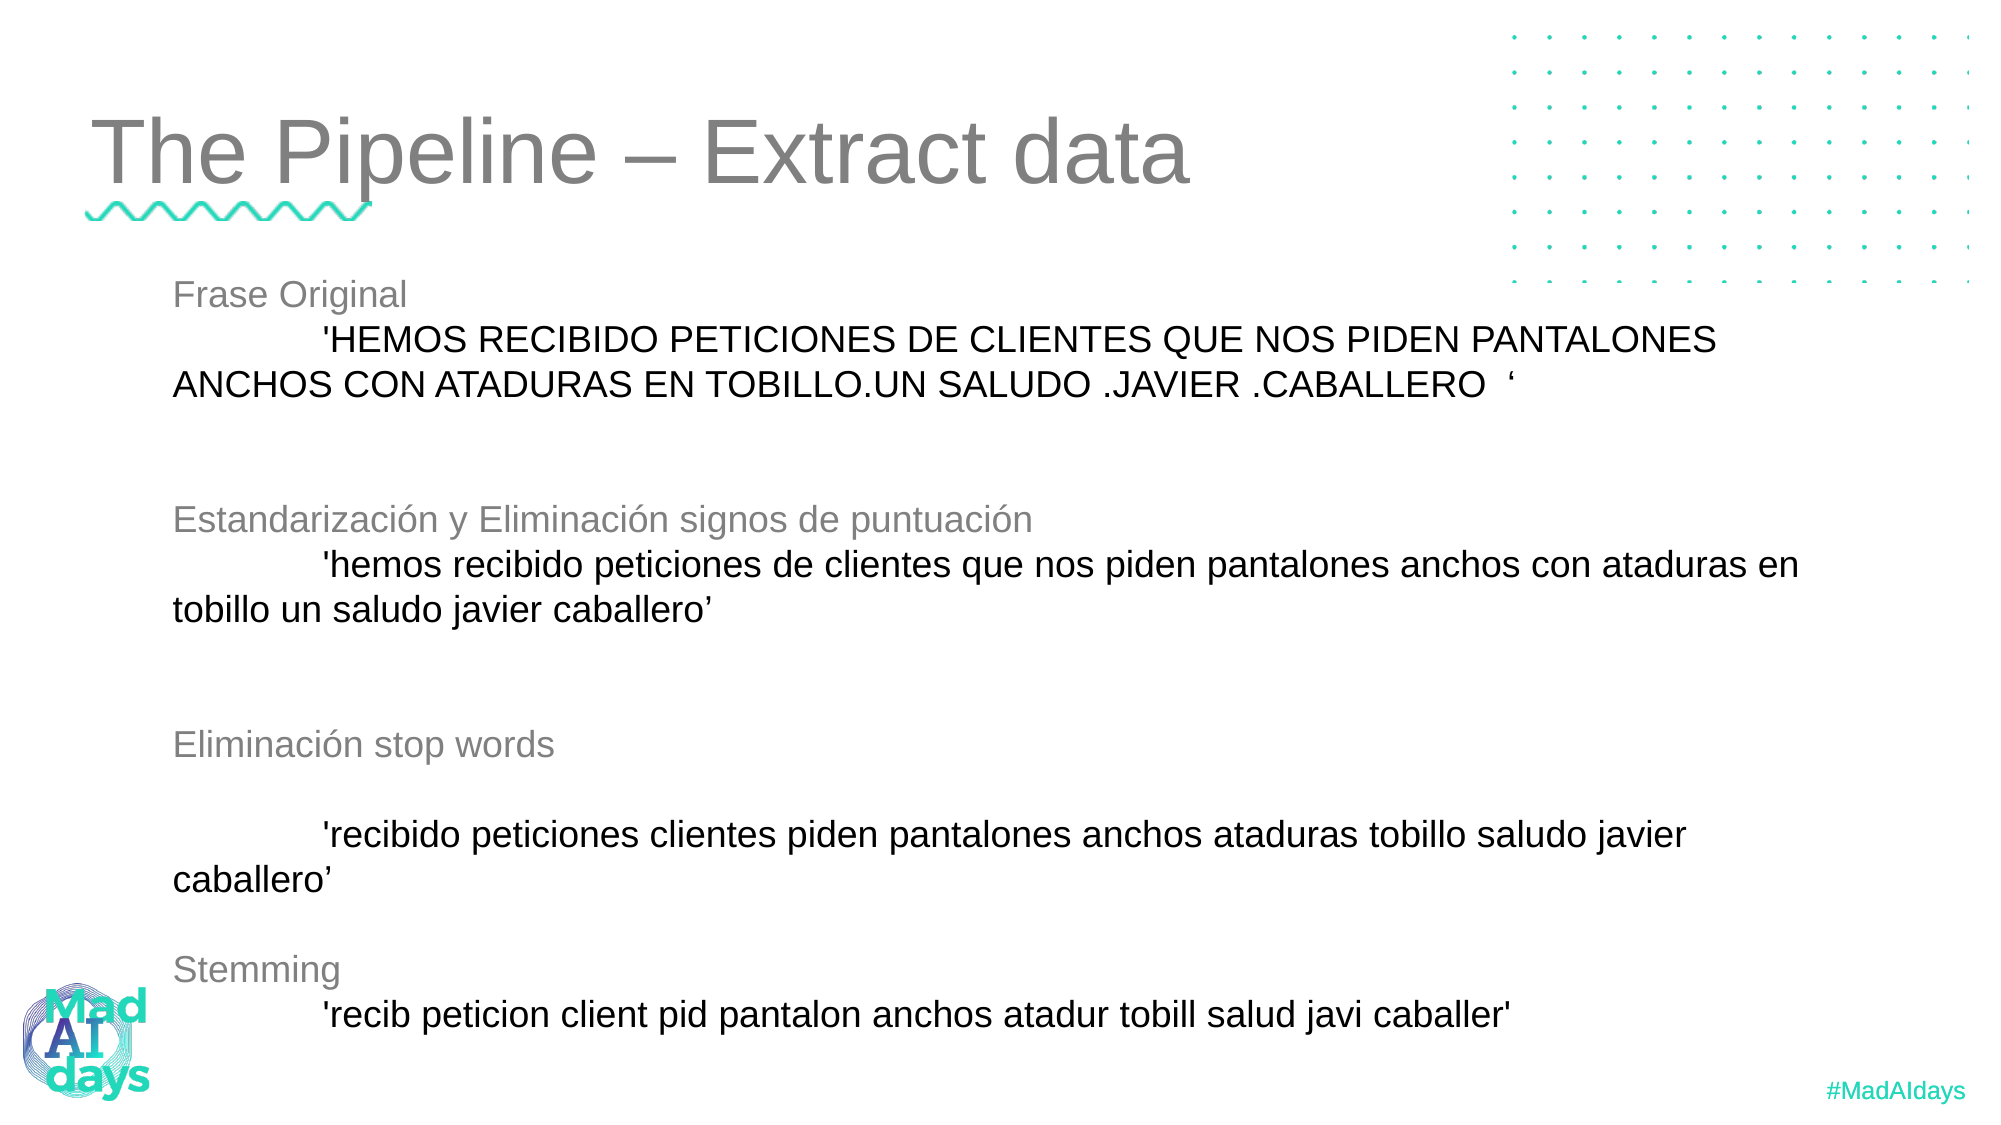

# The Pipeline – Extract data
Frase Original
	'HEMOS RECIBIDO PETICIONES DE CLIENTES QUE NOS PIDEN PANTALONES ANCHOS CON ATADURAS EN TOBILLO.UN SALUDO .JAVIER .CABALLERO  ‘

Estandarización y Eliminación signos de puntuación
	'hemos recibido peticiones de clientes que nos piden pantalones anchos con ataduras en tobillo un saludo javier caballero’

Eliminación stop words

	'recibido peticiones clientes piden pantalones anchos ataduras tobillo saludo javier caballero’

Stemming
	'recib peticion client pid pantalon anchos atadur tobill salud javi caballer'